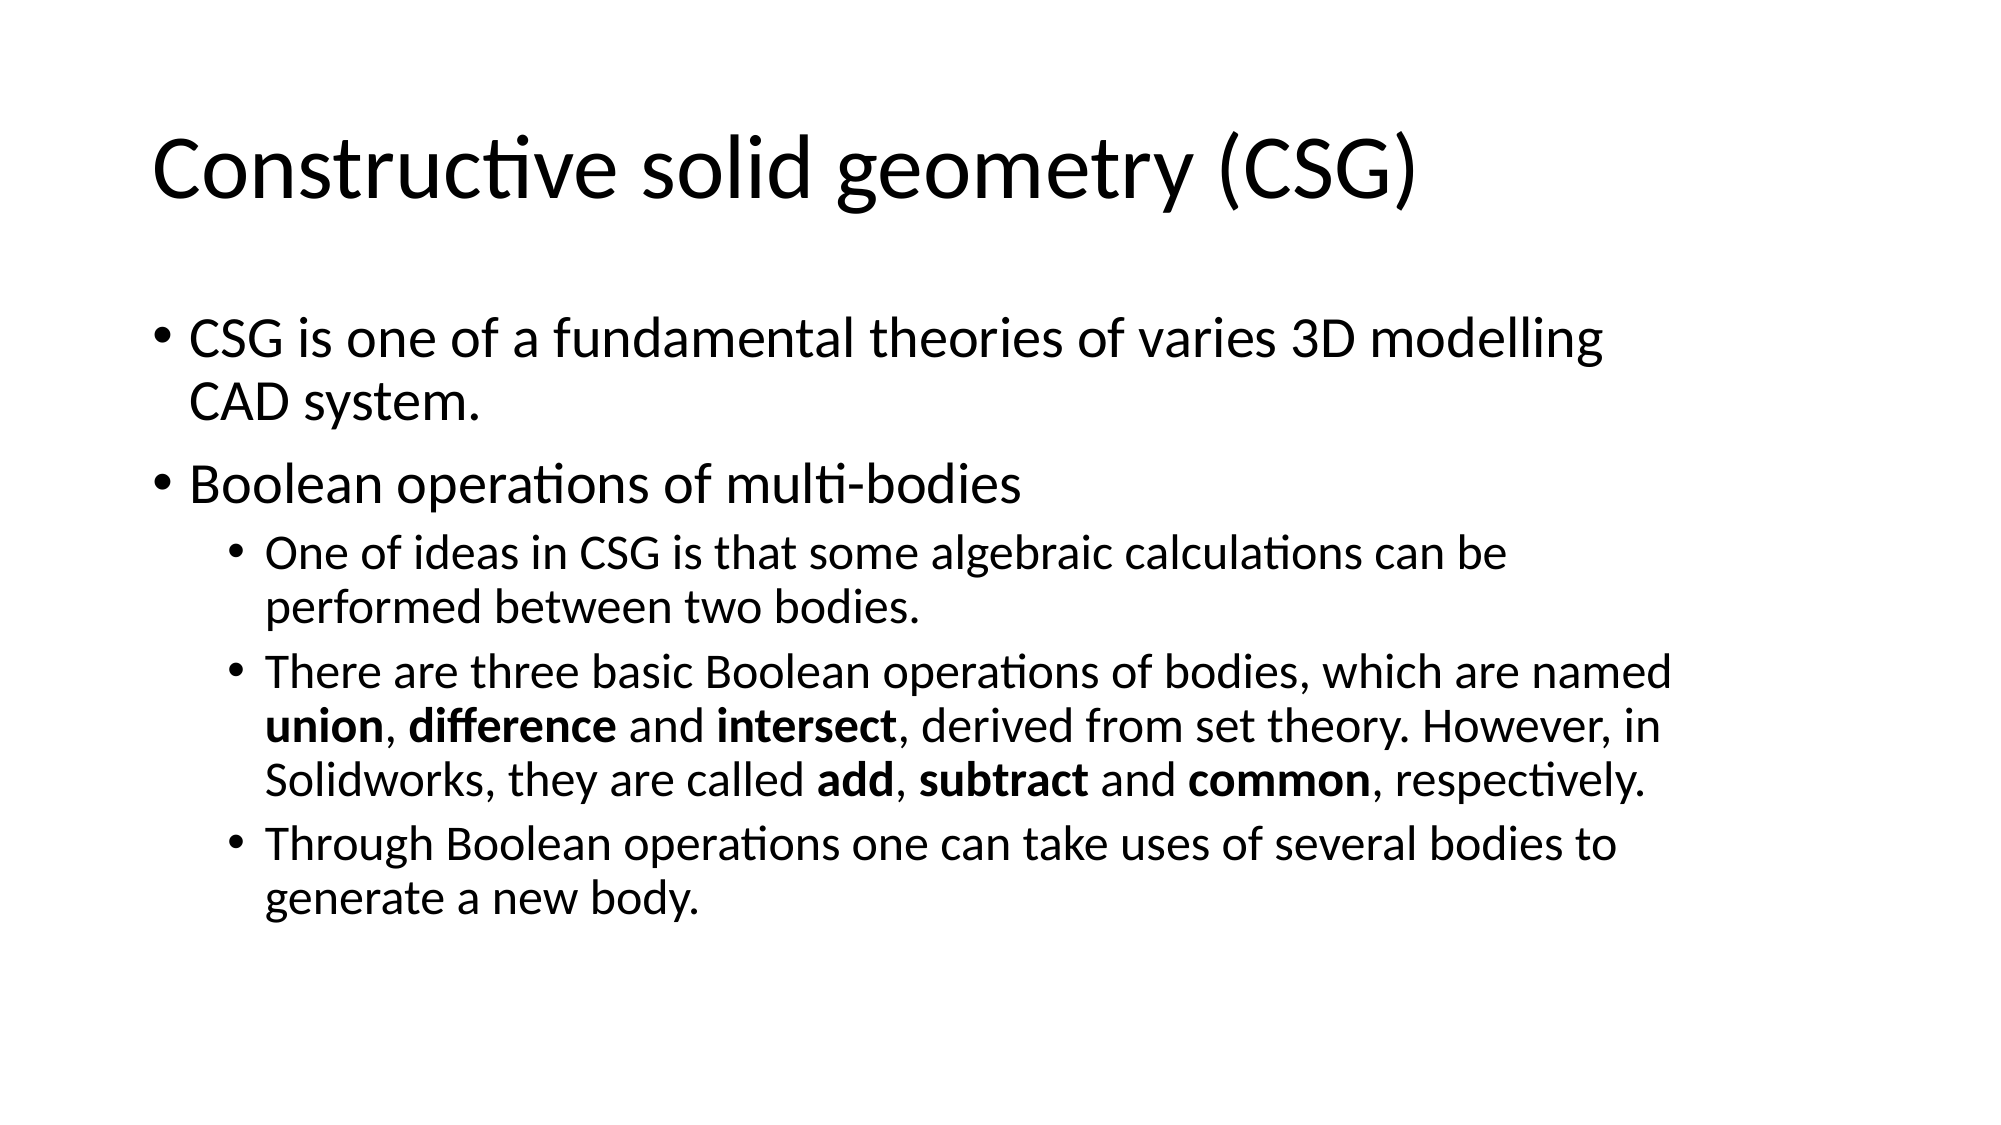

# Constructive solid geometry (CSG)
CSG is one of a fundamental theories of varies 3D modelling CAD system.
Boolean operations of multi-bodies
One of ideas in CSG is that some algebraic calculations can be performed between two bodies.
There are three basic Boolean operations of bodies, which are named union, difference and intersect, derived from set theory. However, in Solidworks, they are called add, subtract and common, respectively.
Through Boolean operations one can take uses of several bodies to generate a new body.